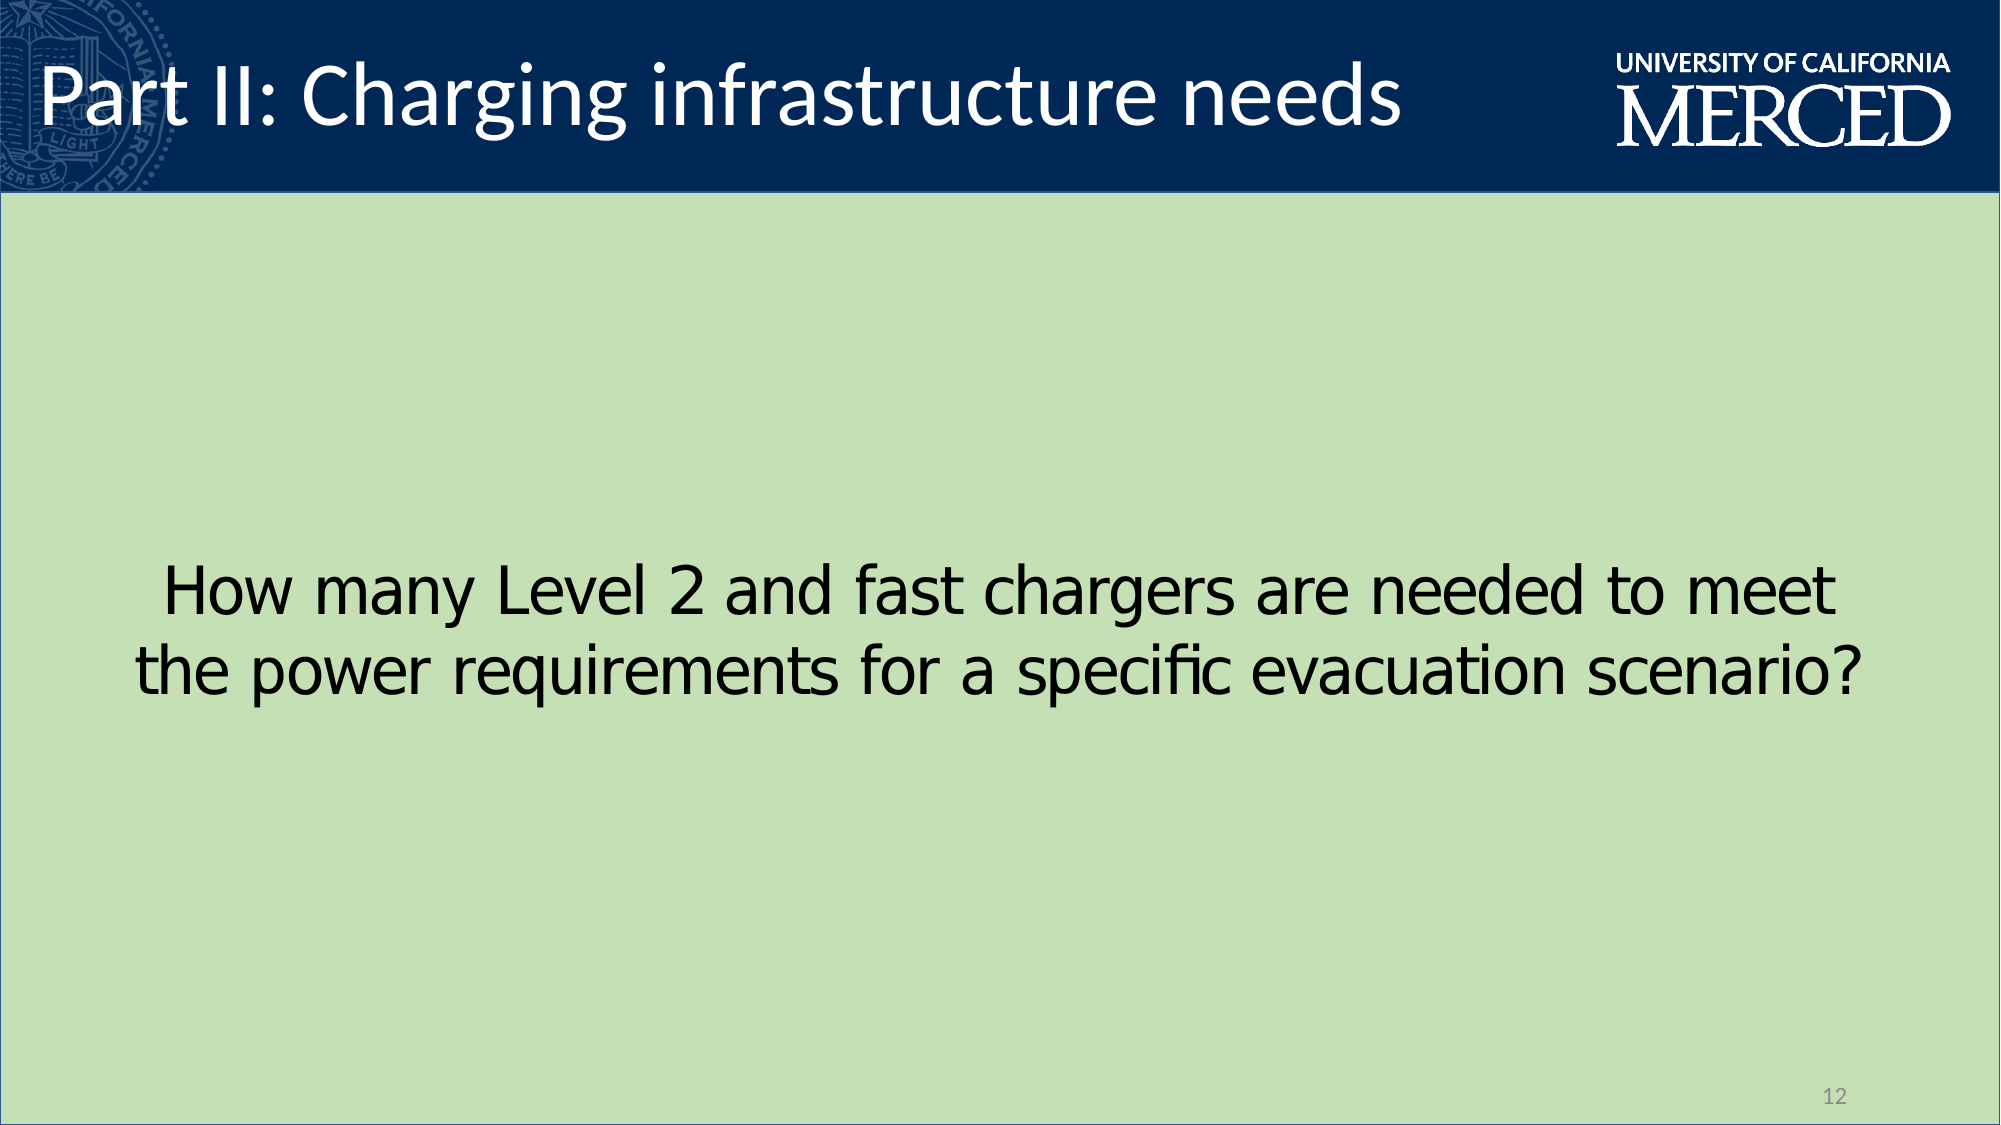

Part II: Charging infrastructure needs

How many Level 2 and fast chargers are needed to meet the power requirements for a specific evacuation scenario?
12